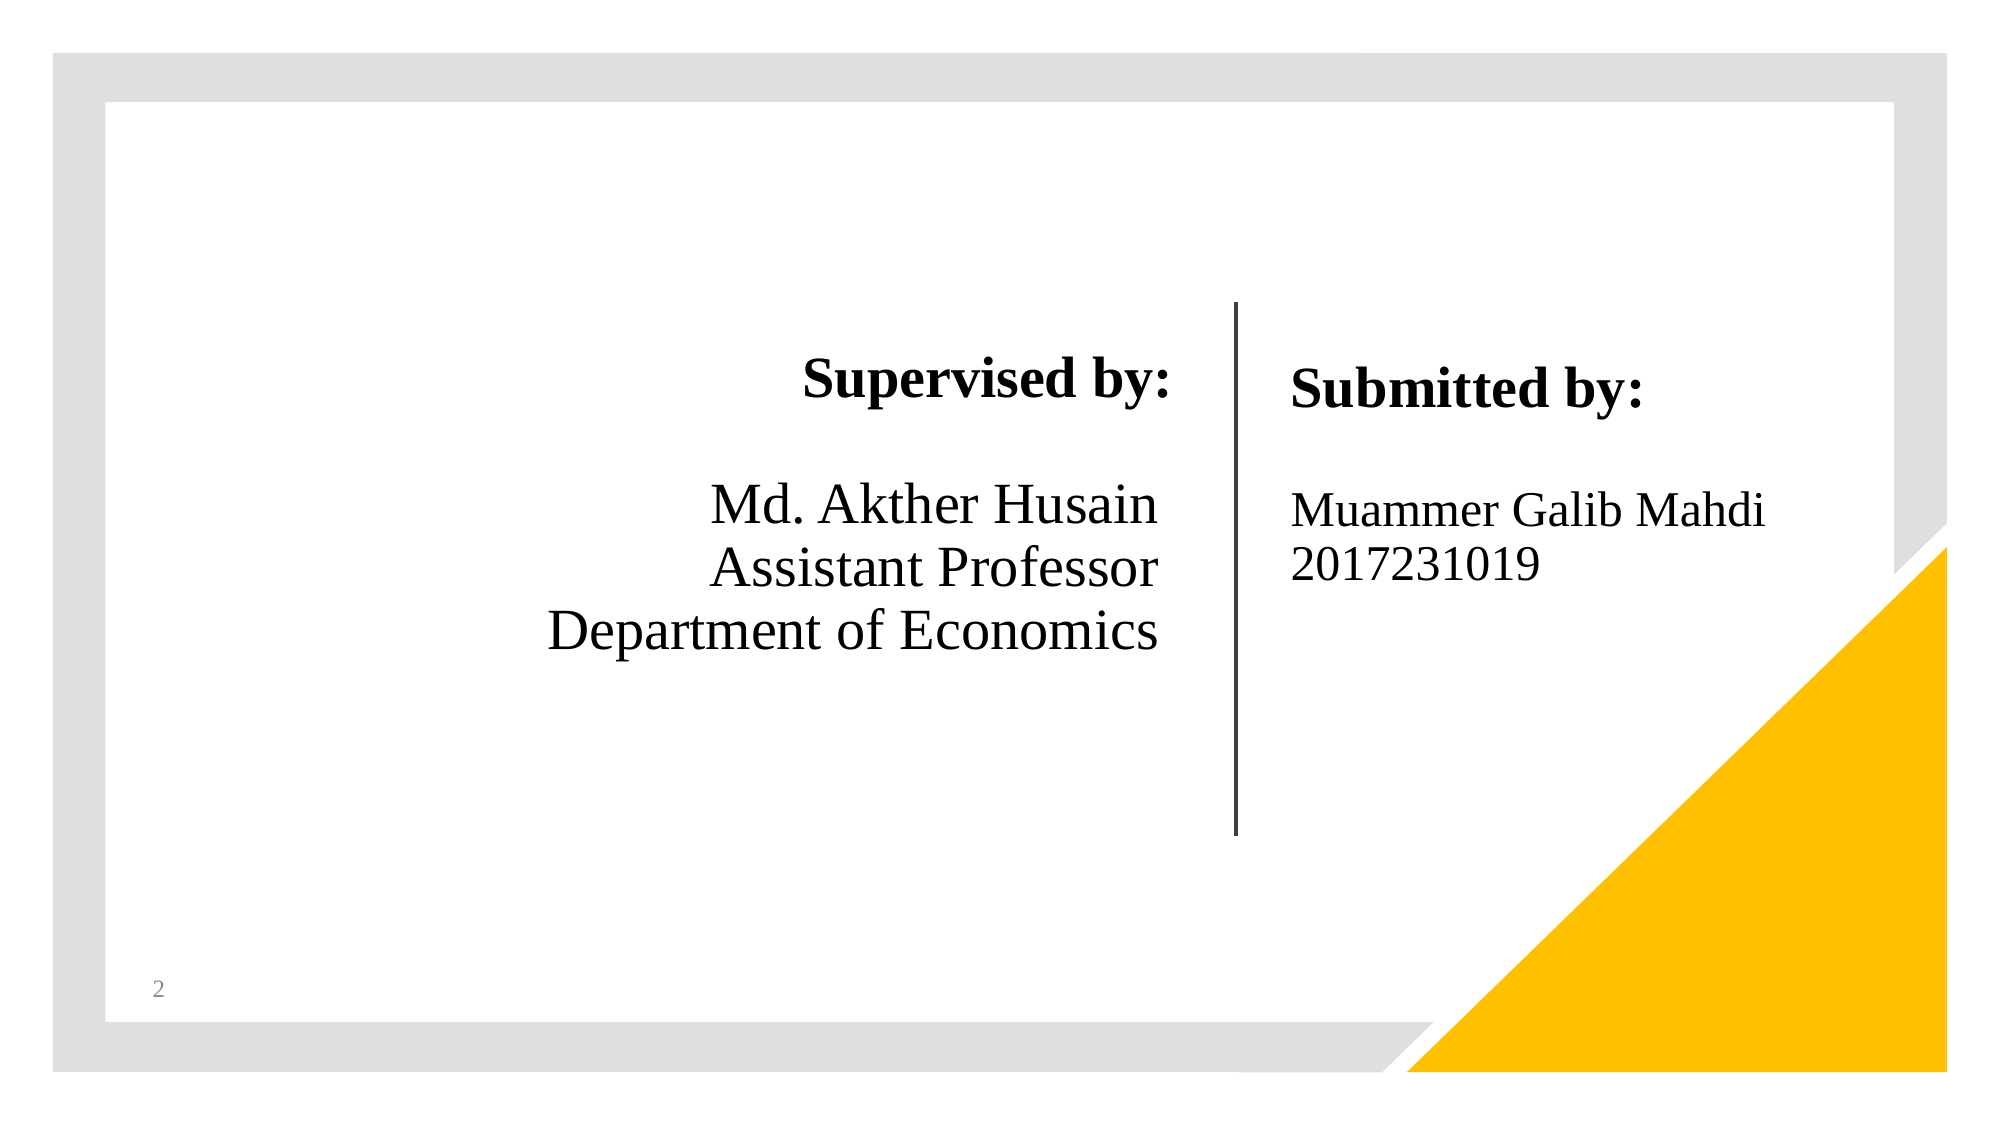

Submitted by:
Muammer Galib Mahdi
2017231019
# Supervised by: Md. Akther Husain Assistant Professor Department of Economics

2